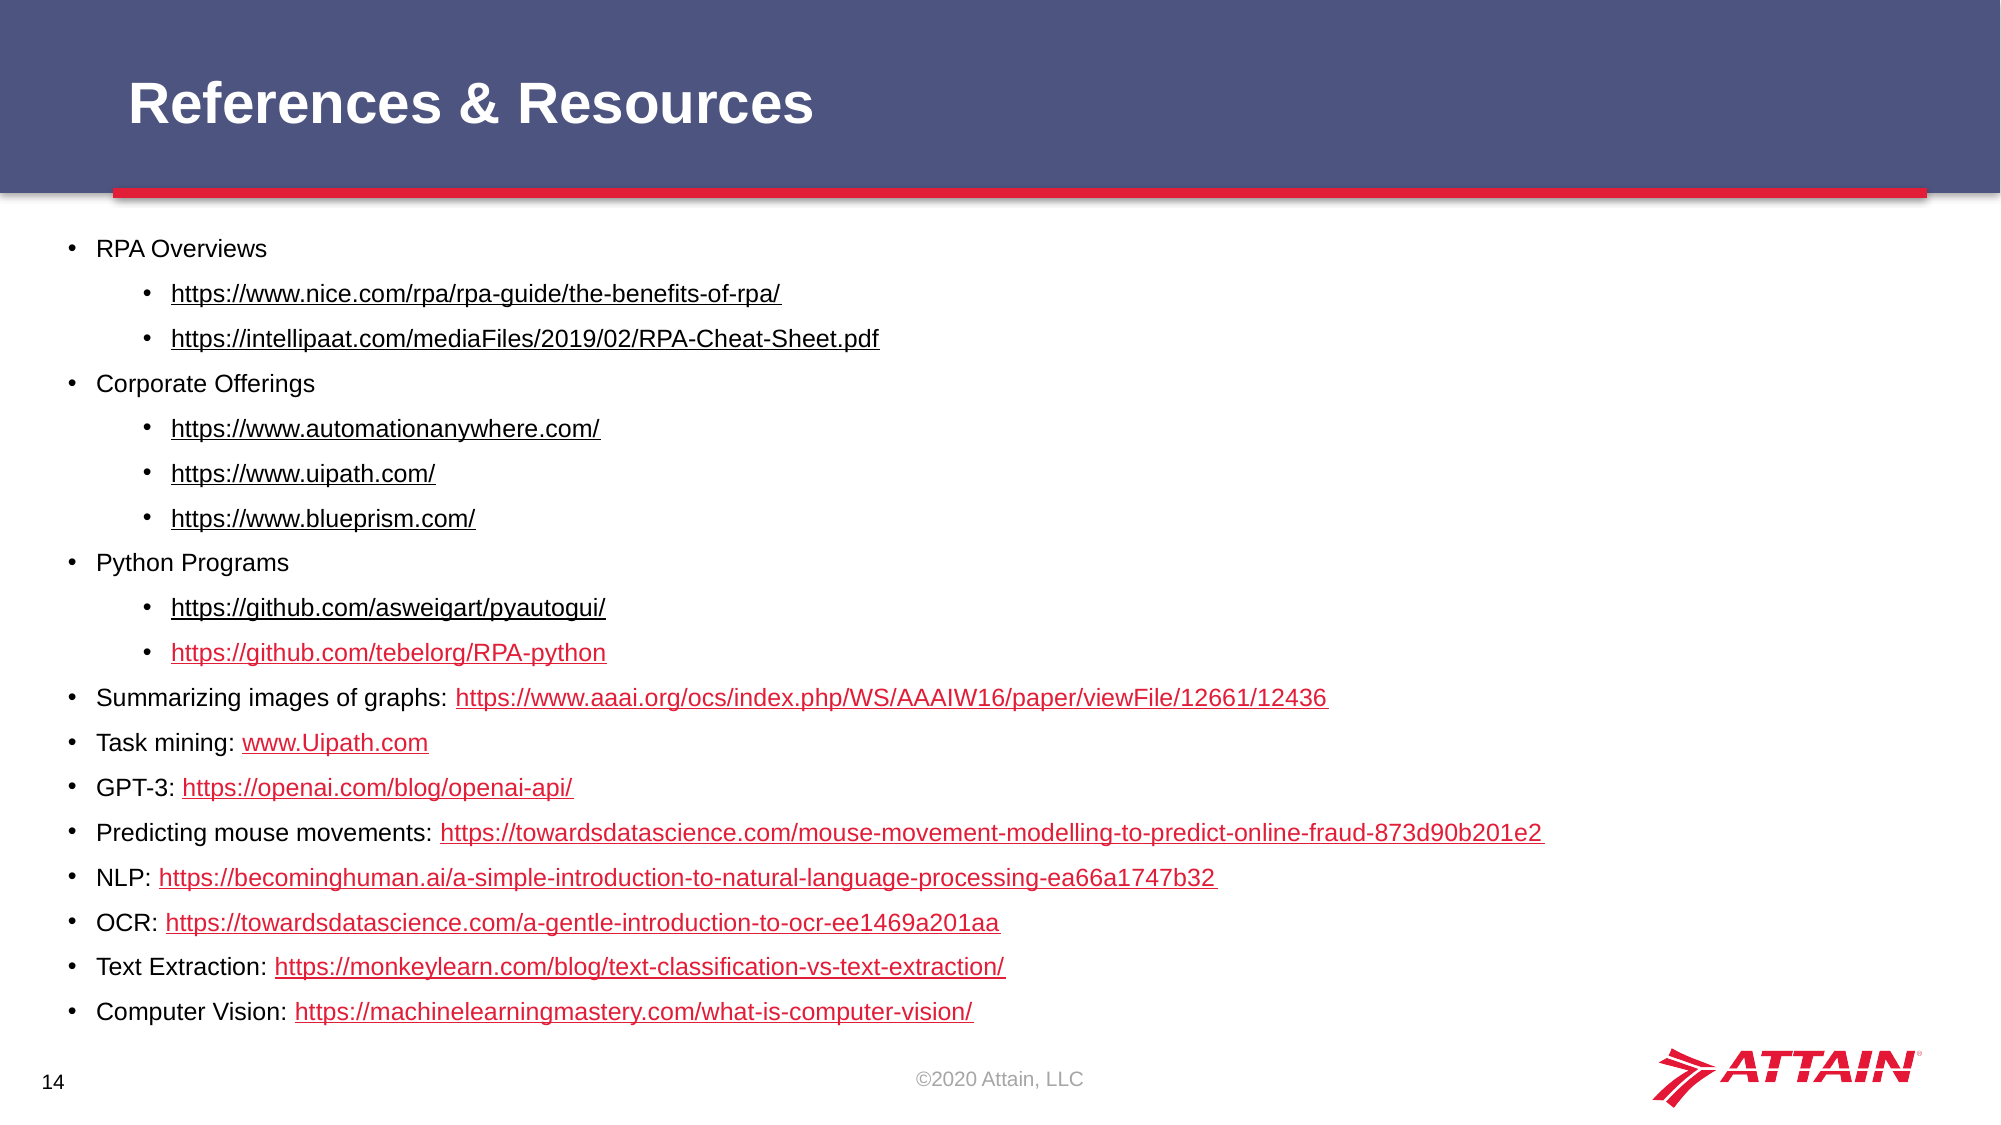

# References & Resources
RPA Overviews
https://www.nice.com/rpa/rpa-guide/the-benefits-of-rpa/
https://intellipaat.com/mediaFiles/2019/02/RPA-Cheat-Sheet.pdf
Corporate Offerings
https://www.automationanywhere.com/
https://www.uipath.com/
https://www.blueprism.com/
Python Programs
https://github.com/asweigart/pyautogui/
https://github.com/tebelorg/RPA-python
Summarizing images of graphs: https://www.aaai.org/ocs/index.php/WS/AAAIW16/paper/viewFile/12661/12436
Task mining: www.Uipath.com
GPT-3: https://openai.com/blog/openai-api/
Predicting mouse movements: https://towardsdatascience.com/mouse-movement-modelling-to-predict-online-fraud-873d90b201e2
NLP: https://becominghuman.ai/a-simple-introduction-to-natural-language-processing-ea66a1747b32
OCR: https://towardsdatascience.com/a-gentle-introduction-to-ocr-ee1469a201aa
Text Extraction: https://monkeylearn.com/blog/text-classification-vs-text-extraction/
Computer Vision: https://machinelearningmastery.com/what-is-computer-vision/

14